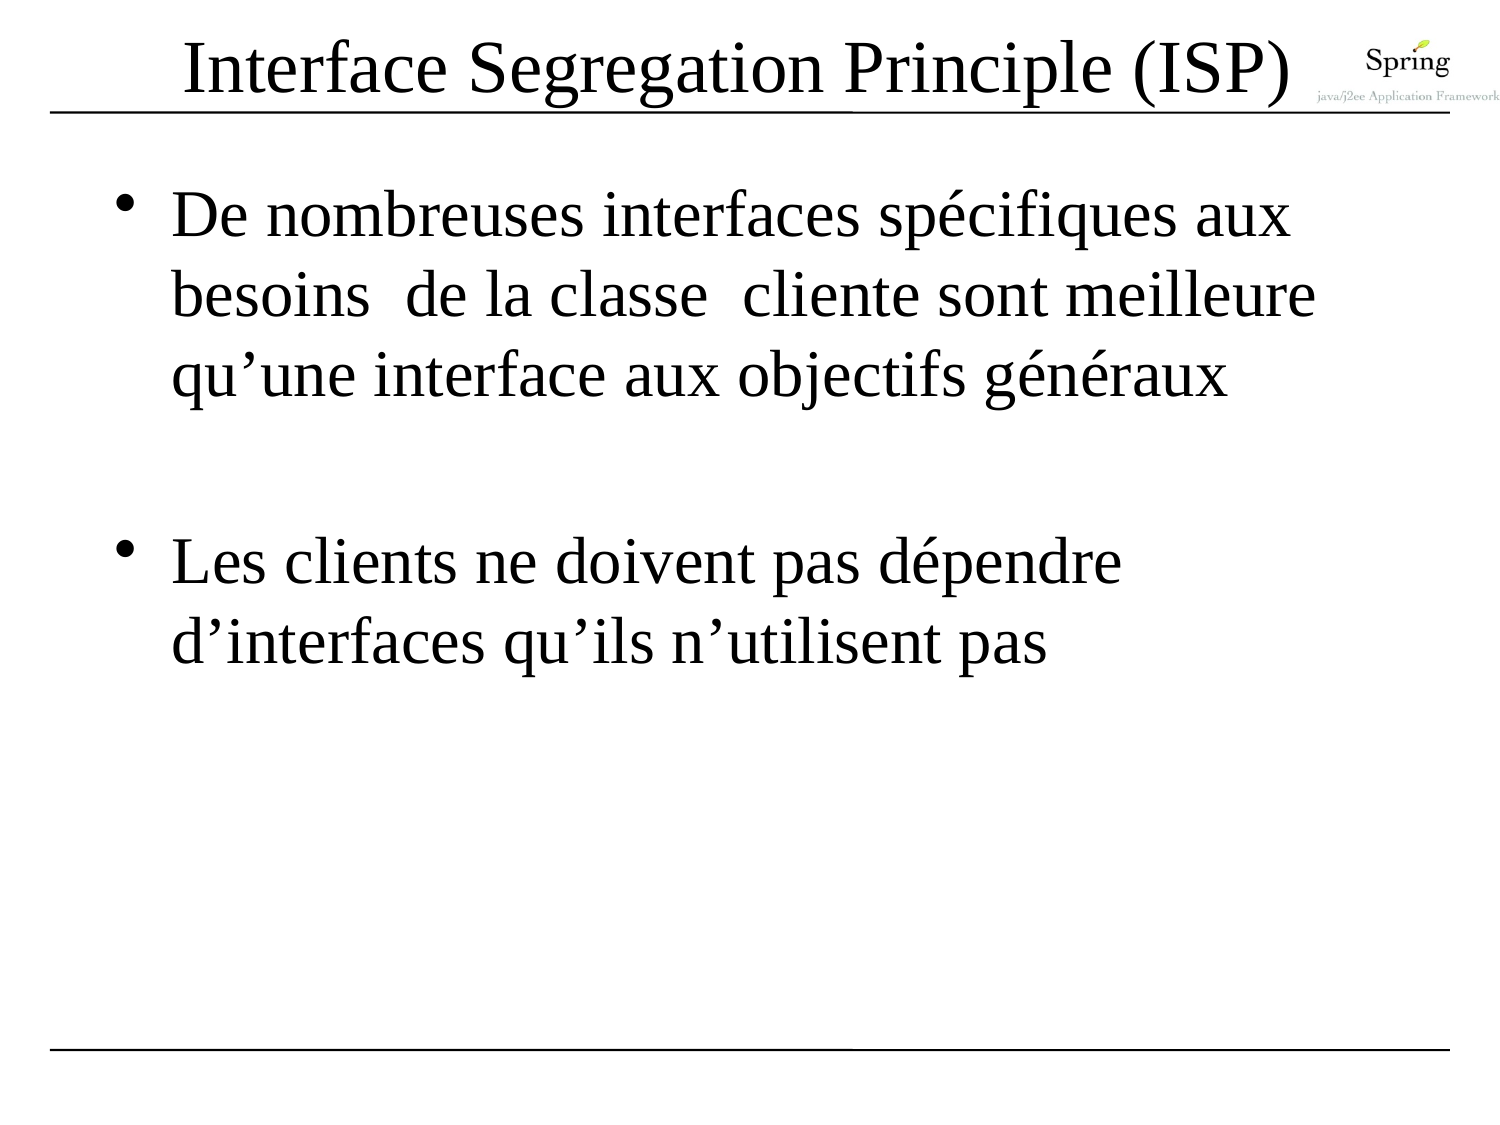

# Interface Segregation Principle (ISP)‏
De nombreuses interfaces spécifiques aux besoins  de la classe  cliente sont meilleure qu’une interface aux objectifs généraux

Les clients ne doivent pas dépendre d’interfaces qu’ils n’utilisent pas